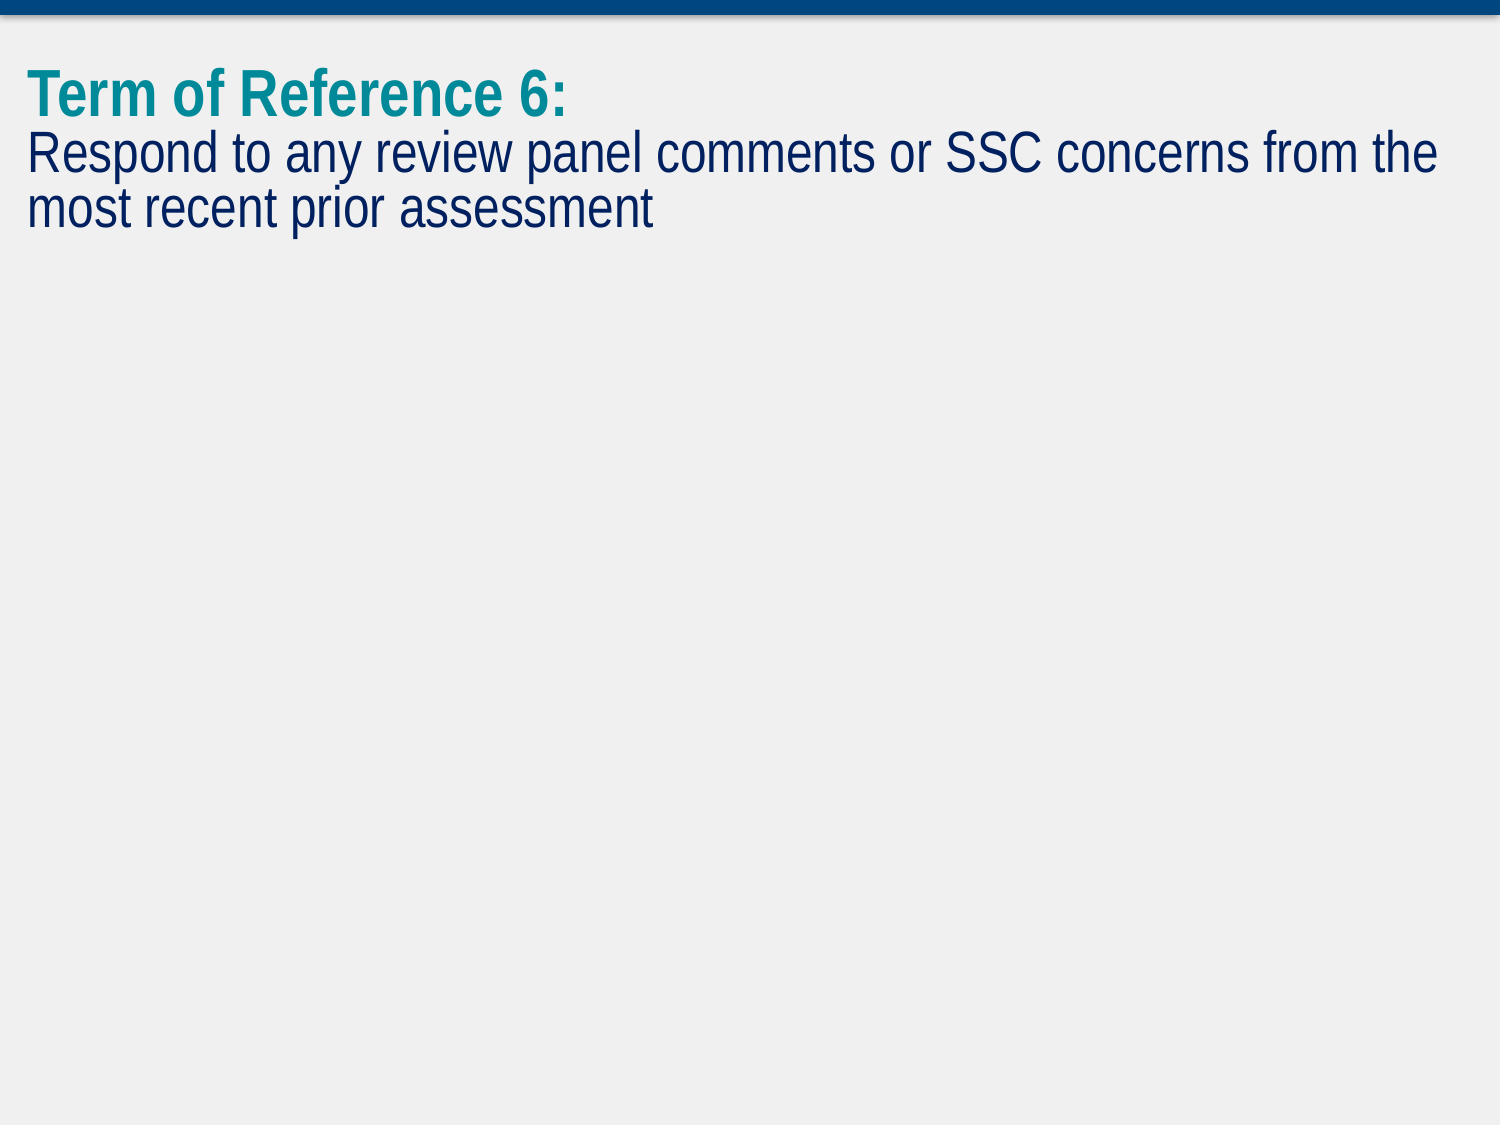

Term of Reference 6:
Respond to any review panel comments or SSC concerns from the most recent prior assessment